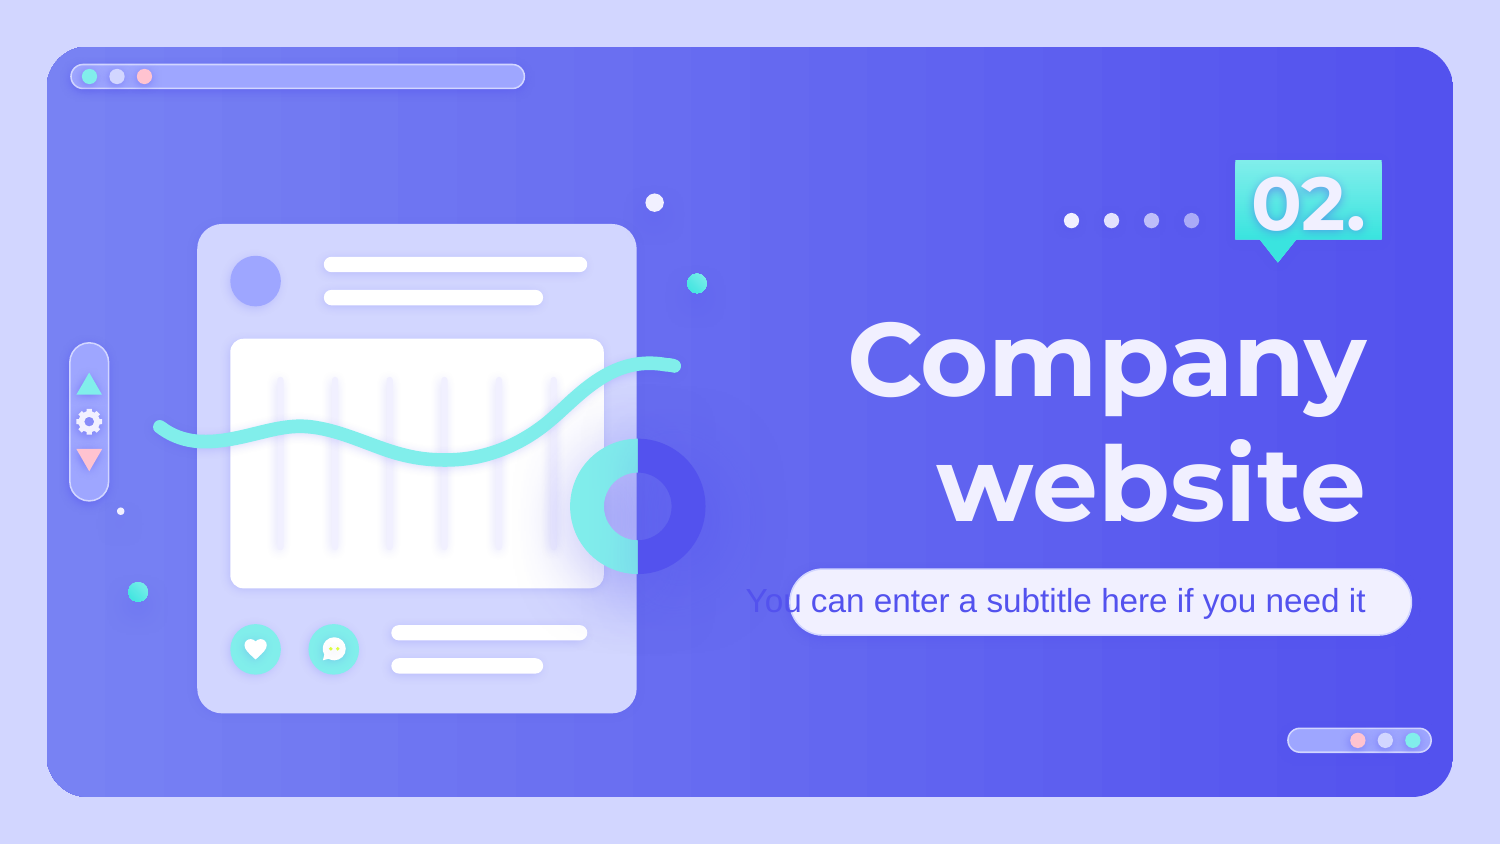

02.

# Company website

You can enter a subtitle here if you need it